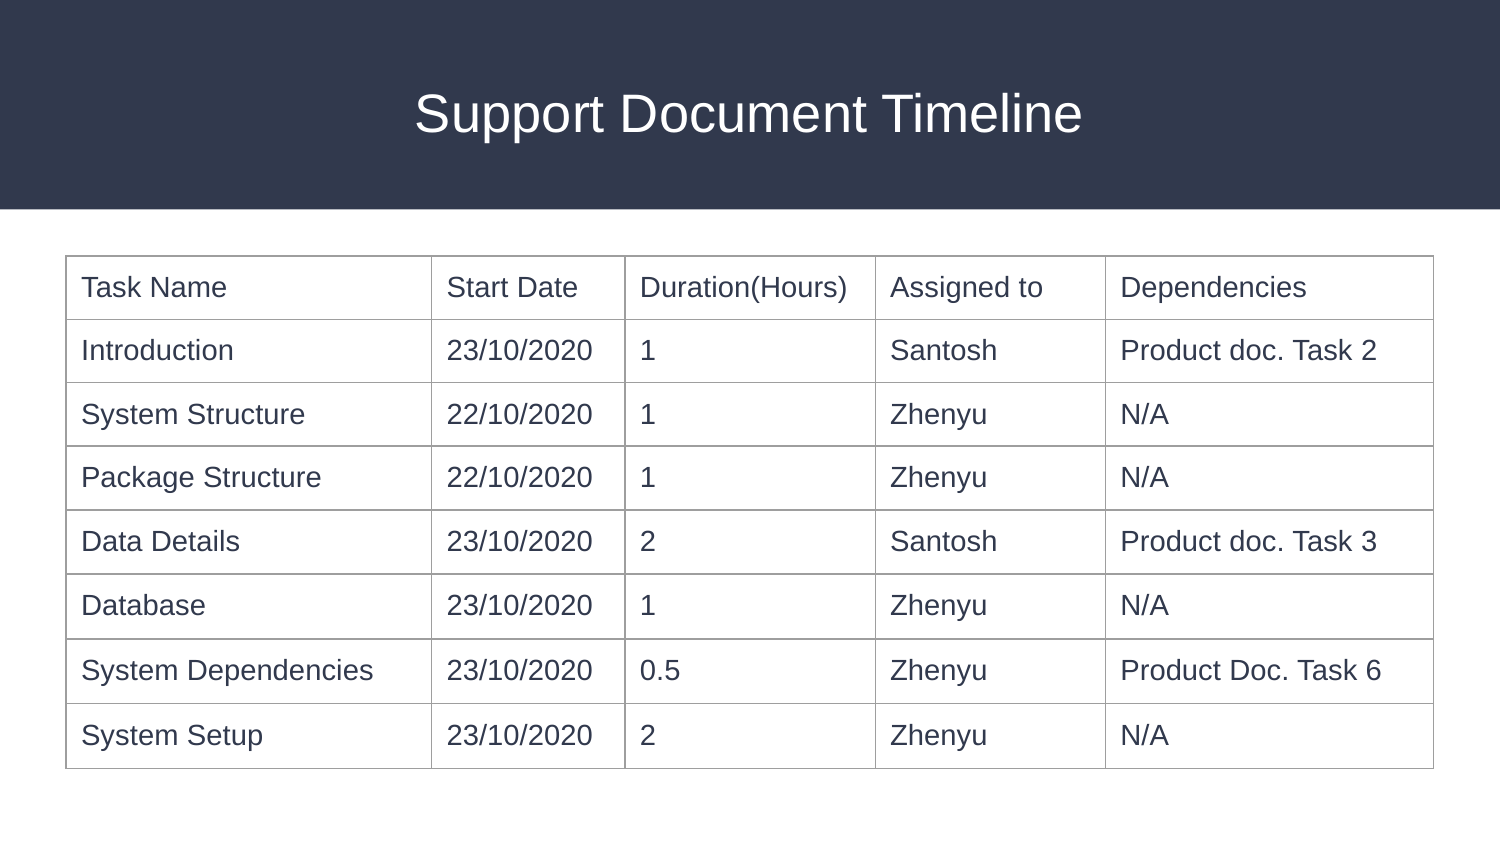

# Support Document Timeline
| Task Name | Start Date | Duration(Hours) | Assigned to | Dependencies |
| --- | --- | --- | --- | --- |
| Introduction | 23/10/2020 | 1 | Santosh | Product doc. Task 2 |
| System Structure | 22/10/2020 | 1 | Zhenyu | N/A |
| Package Structure | 22/10/2020 | 1 | Zhenyu | N/A |
| Data Details | 23/10/2020 | 2 | Santosh | Product doc. Task 3 |
| Database | 23/10/2020 | 1 | Zhenyu | N/A |
| System Dependencies | 23/10/2020 | 0.5 | Zhenyu | Product Doc. Task 6 |
| System Setup | 23/10/2020 | 2 | Zhenyu | N/A |